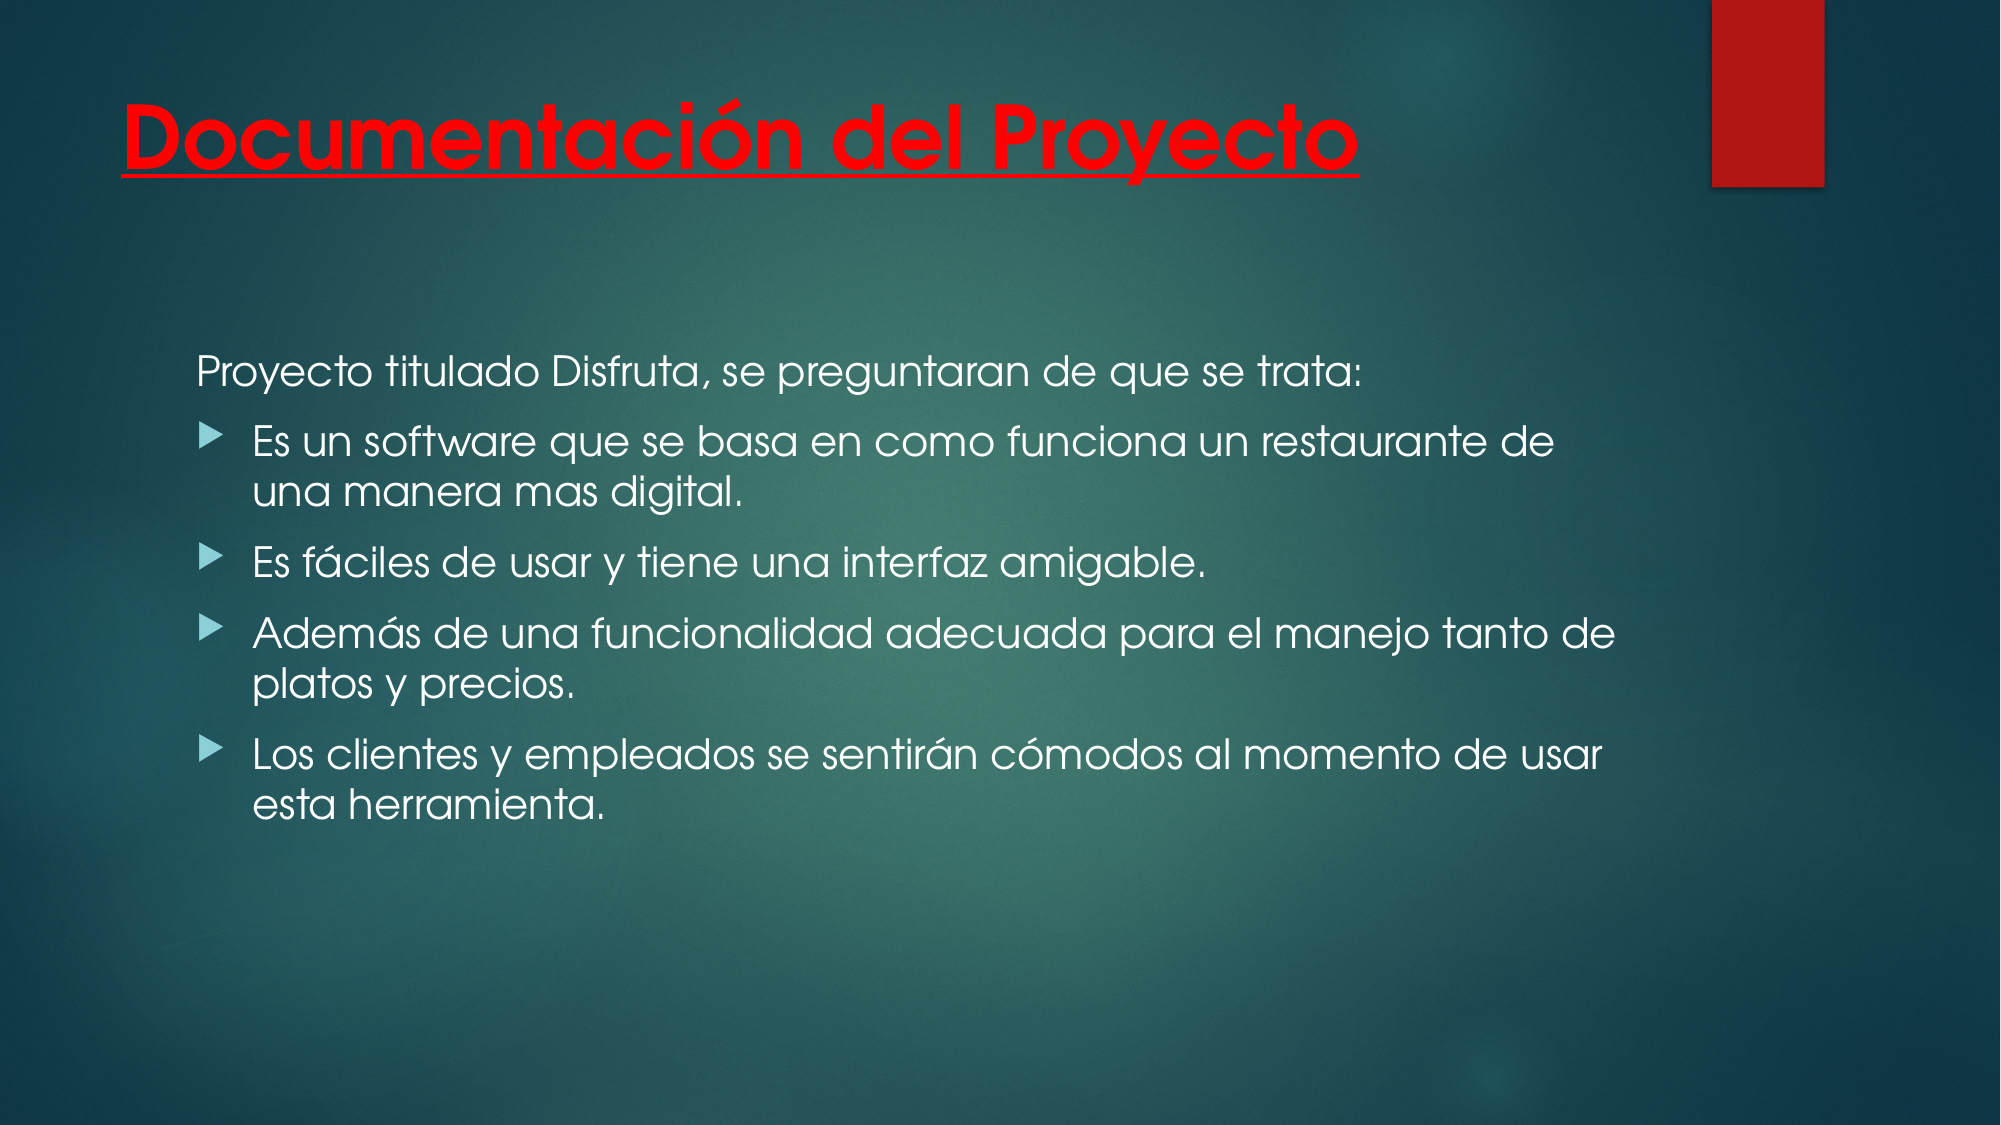

# Documentación del Proyecto
Proyecto titulado Disfruta, se preguntaran de que se trata:
Es un software que se basa en como funciona un restaurante de una manera mas digital.
Es fáciles de usar y tiene una interfaz amigable.
Además de una funcionalidad adecuada para el manejo tanto de platos y precios.
Los clientes y empleados se sentirán cómodos al momento de usar esta herramienta.